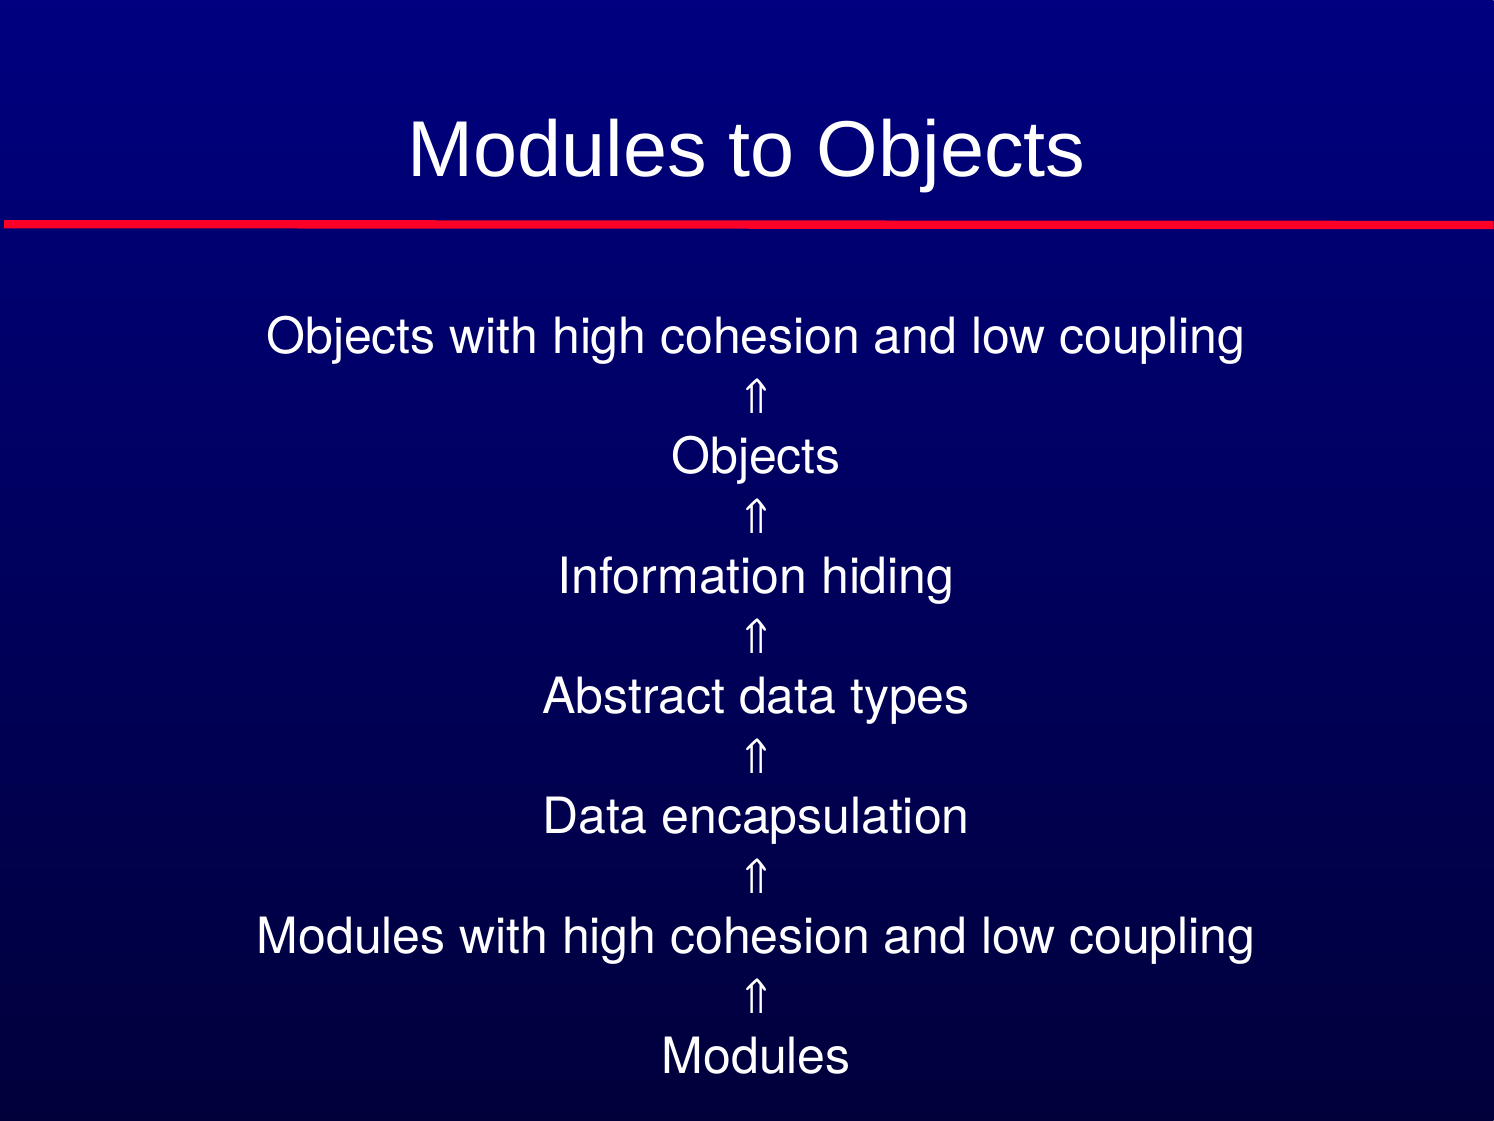

# Modules to Objects
Objects with high cohesion and low coupling
⇑
Objects
⇑
Information hiding
⇑
Abstract data types
⇑
Data encapsulation
⇑
Modules with high cohesion and low coupling
⇑
Modules